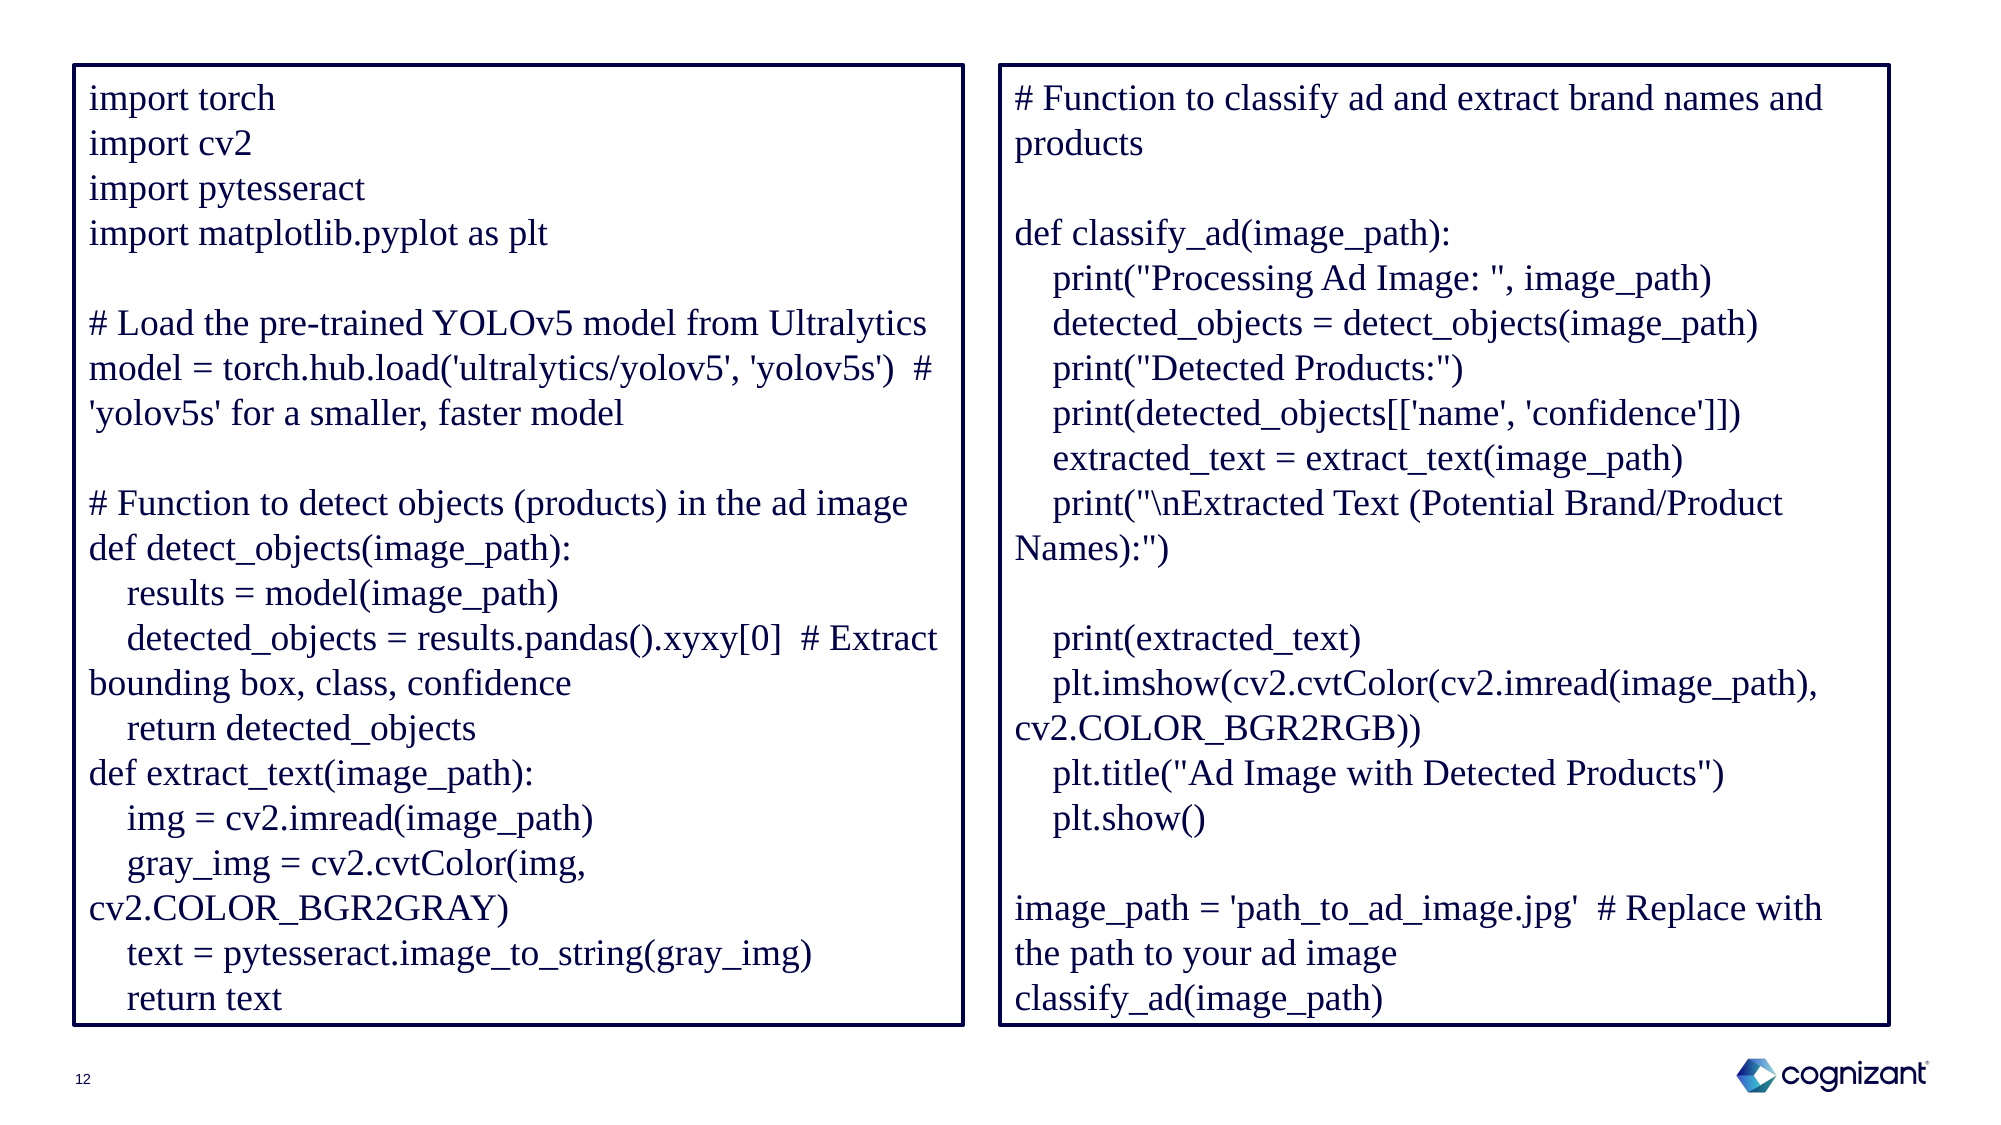

import torch
import cv2
import pytesseract
import matplotlib.pyplot as plt

# Load the pre-trained YOLOv5 model from Ultralytics
model = torch.hub.load('ultralytics/yolov5', 'yolov5s')  # 'yolov5s' for a smaller, faster model

# Function to detect objects (products) in the ad image
def detect_objects(image_path):
    results = model(image_path)
    detected_objects = results.pandas().xyxy[0]  # Extract bounding box, class, confidence
    return detected_objects
def extract_text(image_path):
    img = cv2.imread(image_path)
    gray_img = cv2.cvtColor(img, cv2.COLOR_BGR2GRAY)
    text = pytesseract.image_to_string(gray_img)
    return text
# Function to classify ad and extract brand names and products

def classify_ad(image_path):
    print("Processing Ad Image: ", image_path)
    detected_objects = detect_objects(image_path)
    print("Detected Products:")
    print(detected_objects[['name', 'confidence']])
    extracted_text = extract_text(image_path)
    print("\nExtracted Text (Potential Brand/Product Names):")

    print(extracted_text)
    plt.imshow(cv2.cvtColor(cv2.imread(image_path), cv2.COLOR_BGR2RGB))
    plt.title("Ad Image with Detected Products")
    plt.show()

image_path = 'path_to_ad_image.jpg'  # Replace with the path to your ad image
classify_ad(image_path)
12